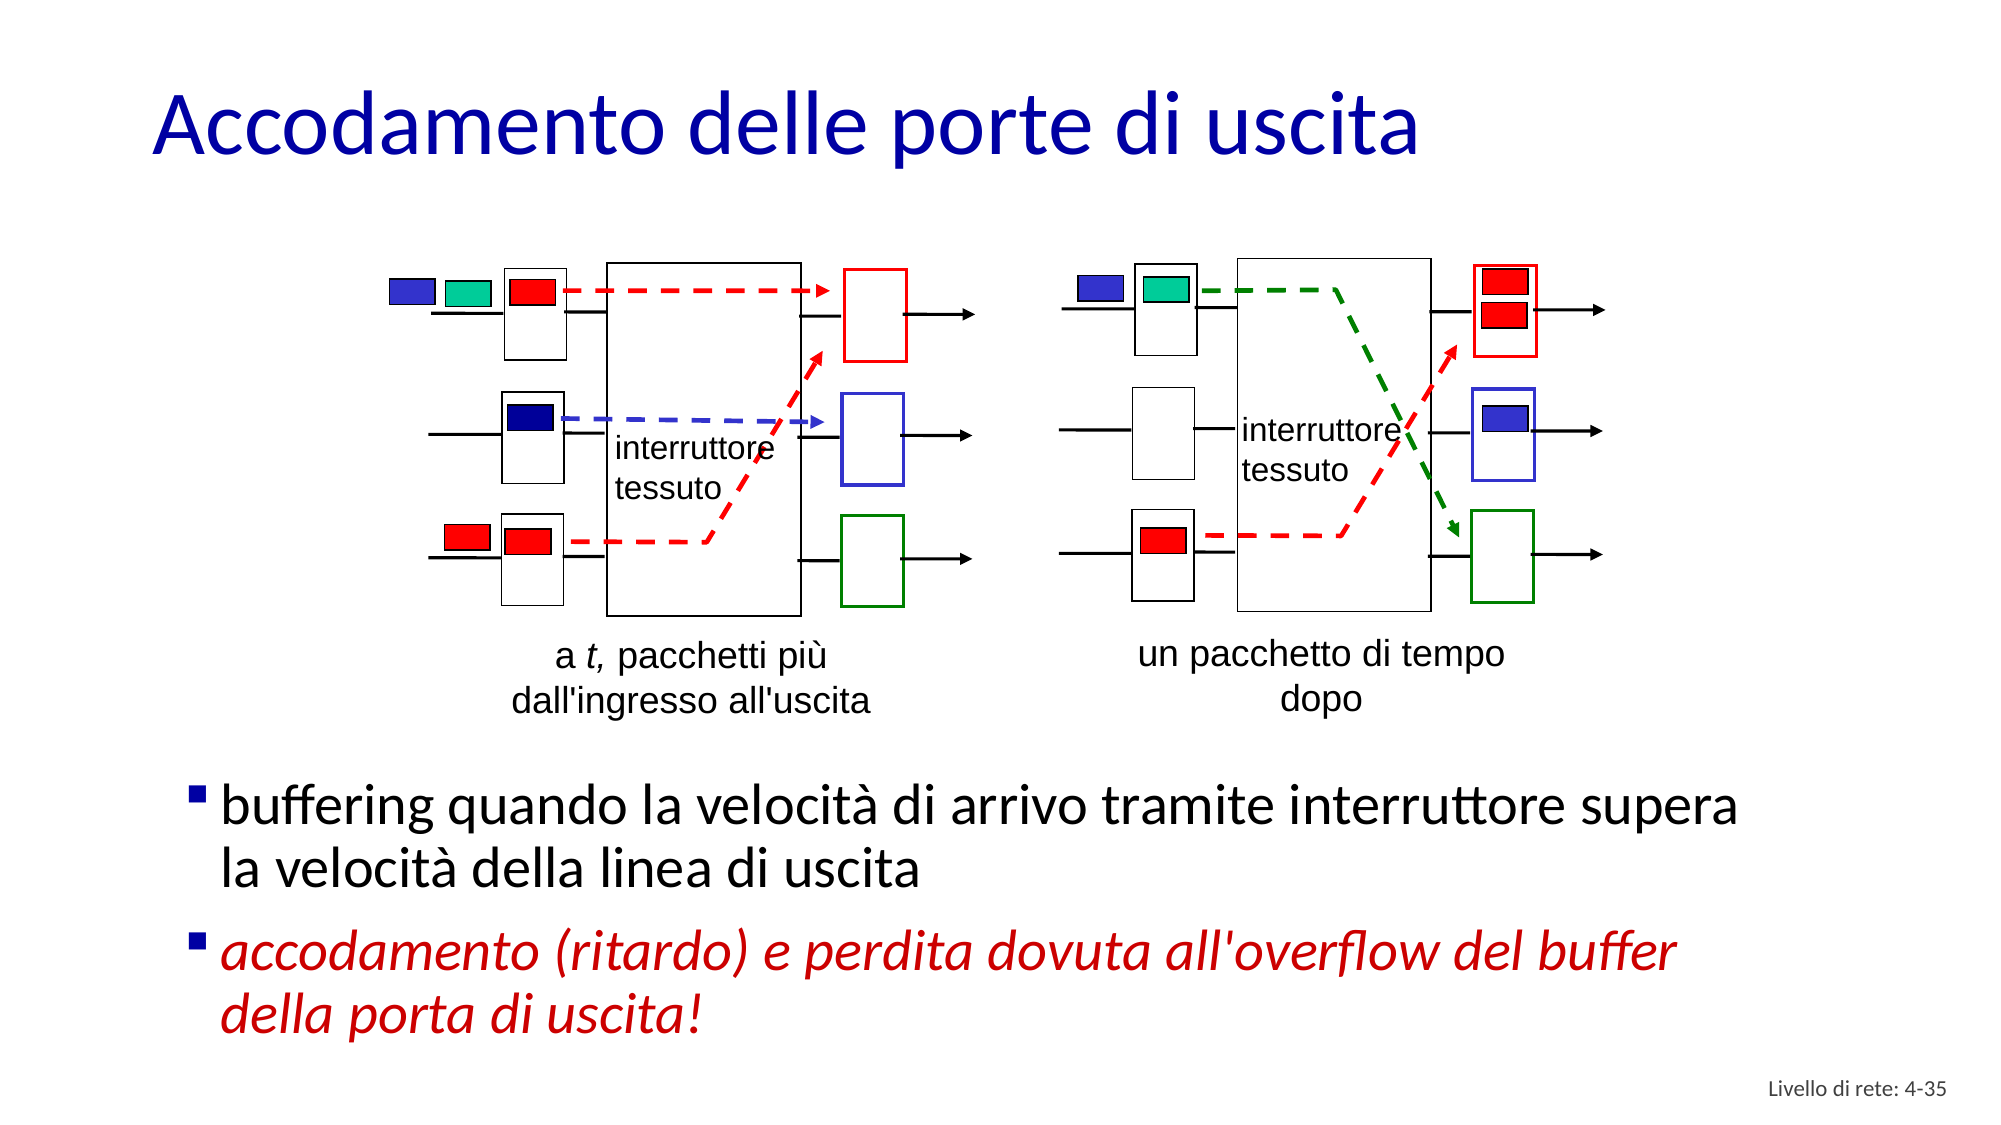

# Accodamento delle porte di uscita

interruttore
tessuto

interruttore
tessuto

un pacchetto di tempo dopo
a t, pacchetti più
dall'ingresso all'uscita
buffering quando la velocità di arrivo tramite interruttore supera la velocità della linea di uscita
accodamento (ritardo) e perdita dovuta all'overflow del buffer della porta di uscita!
Livello di rete: 4-35